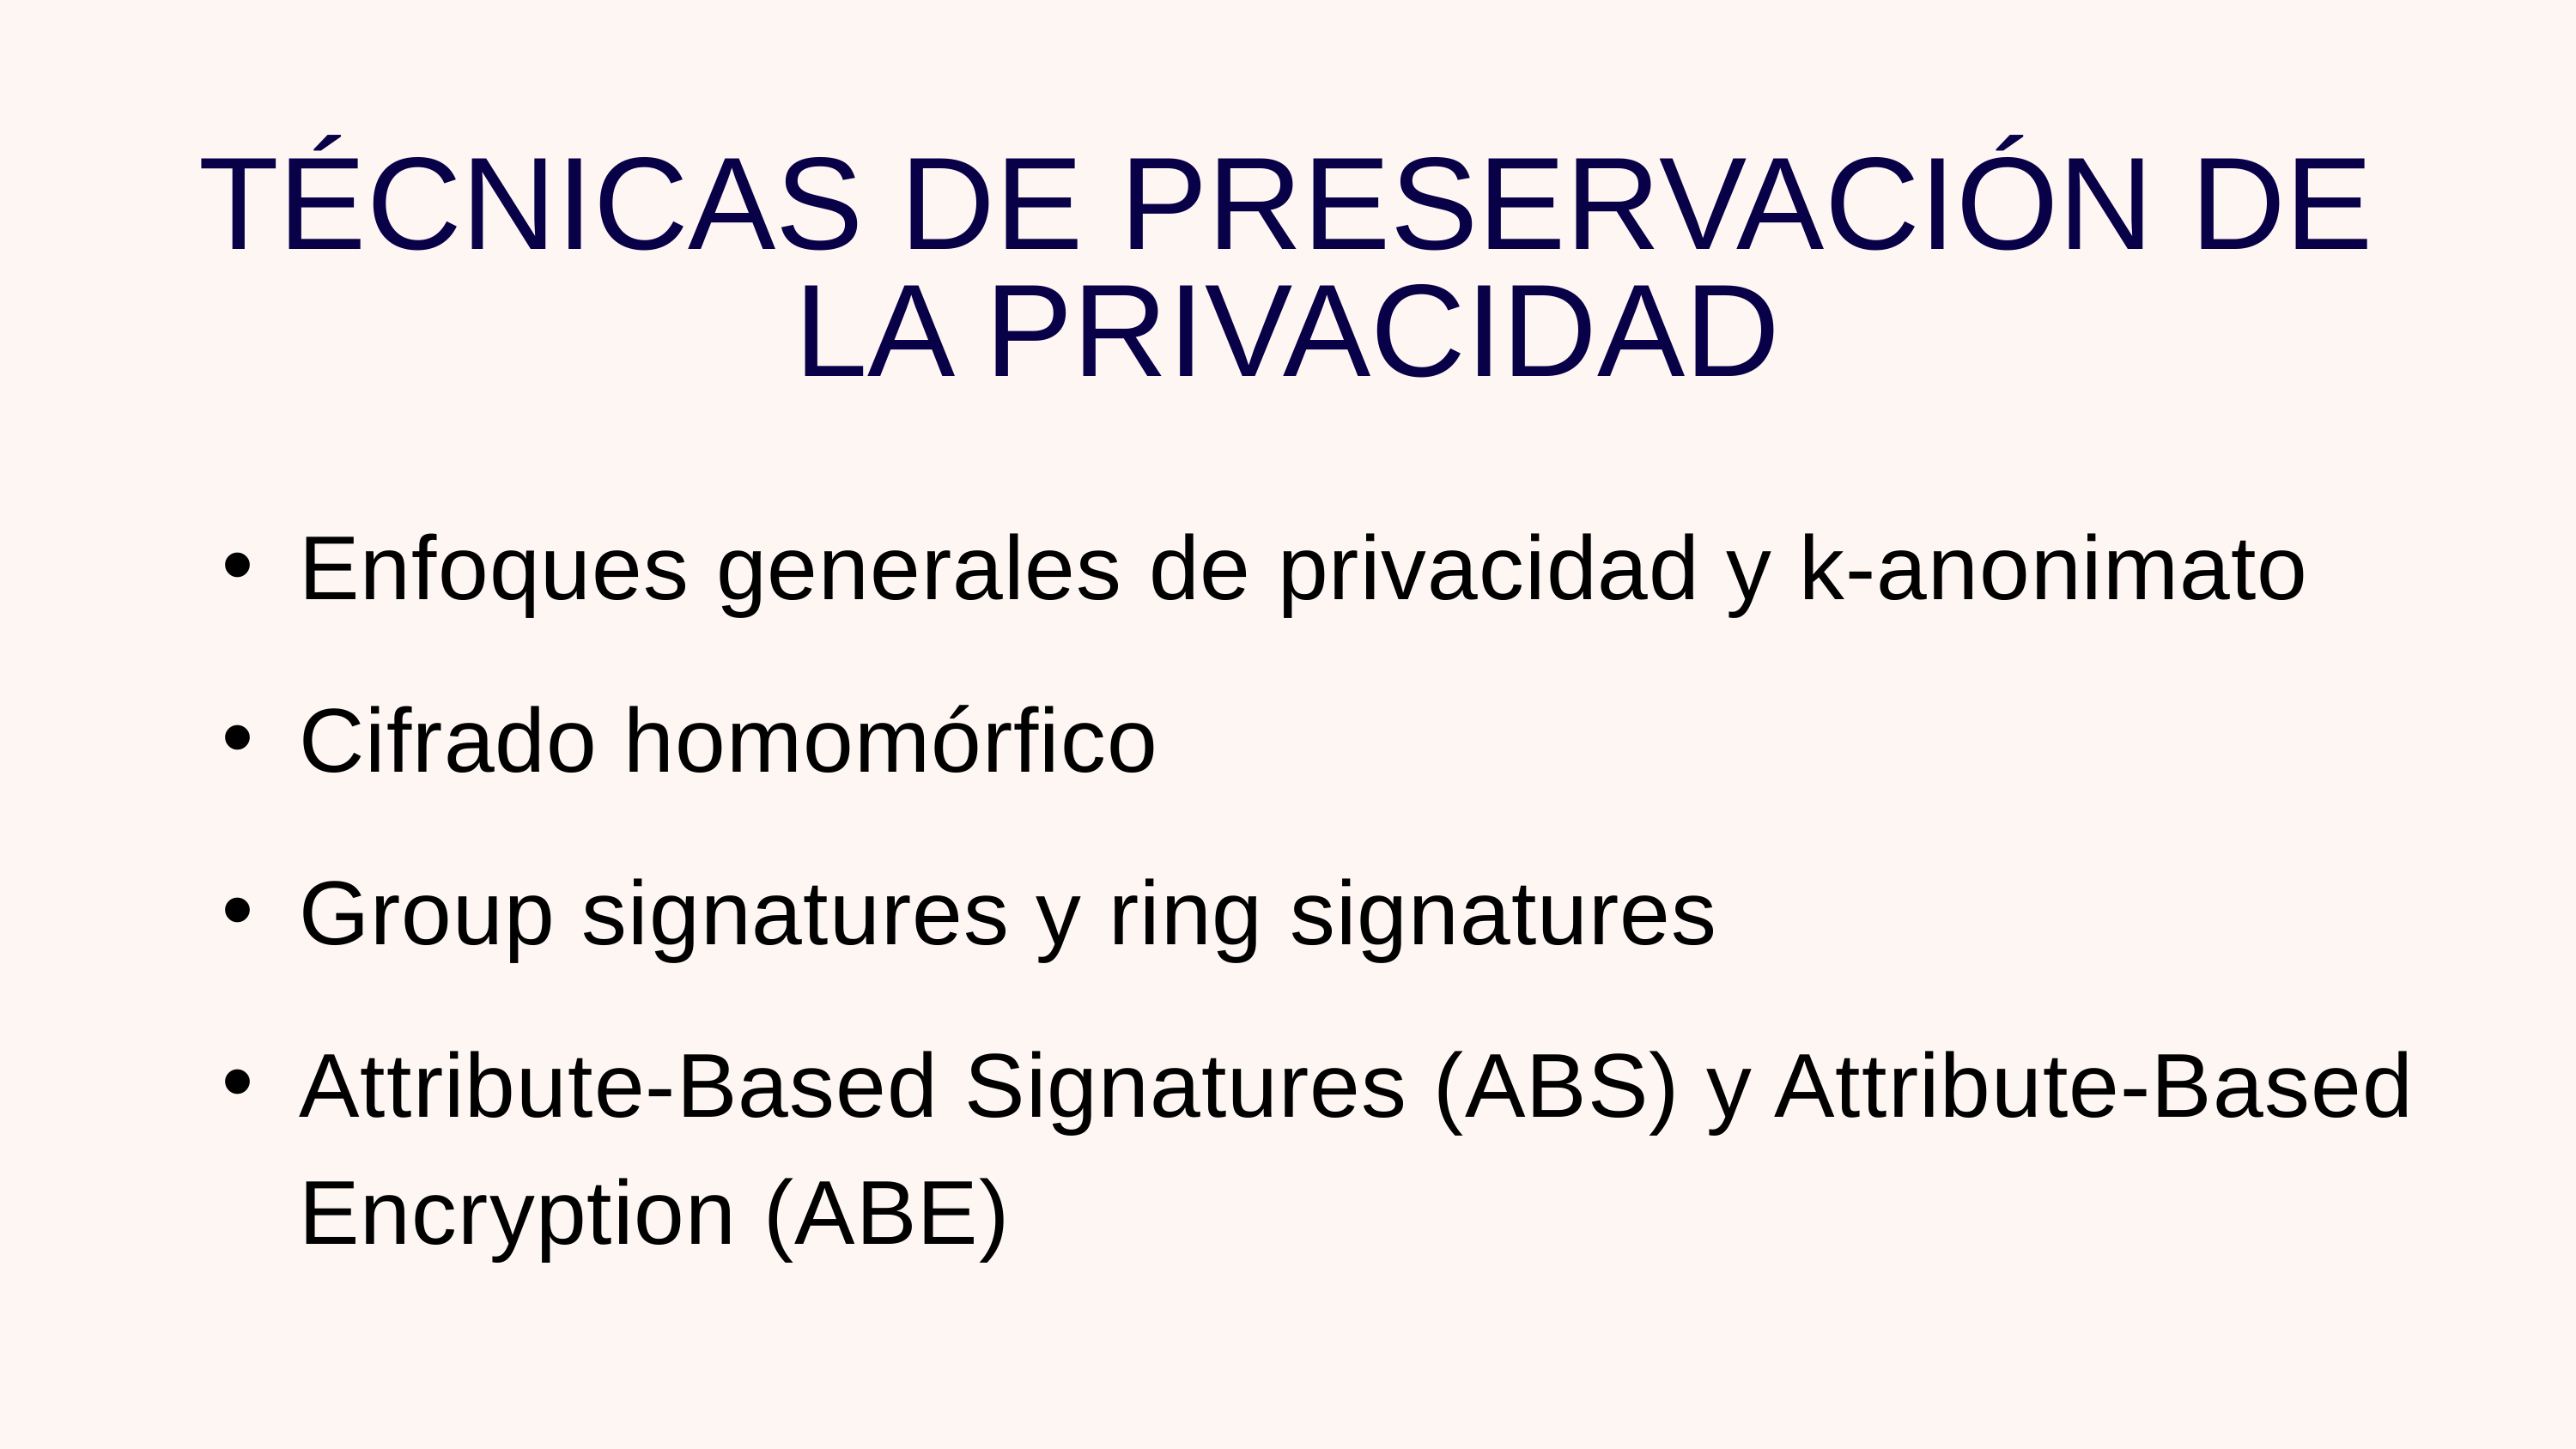

TÉCNICAS DE PRESERVACIÓN DE LA PRIVACIDAD
Enfoques generales de privacidad y k-anonimato

Cifrado homomórfico

Group signatures y ring signatures

Attribute-Based Signatures (ABS) y Attribute-Based Encryption (ABE)